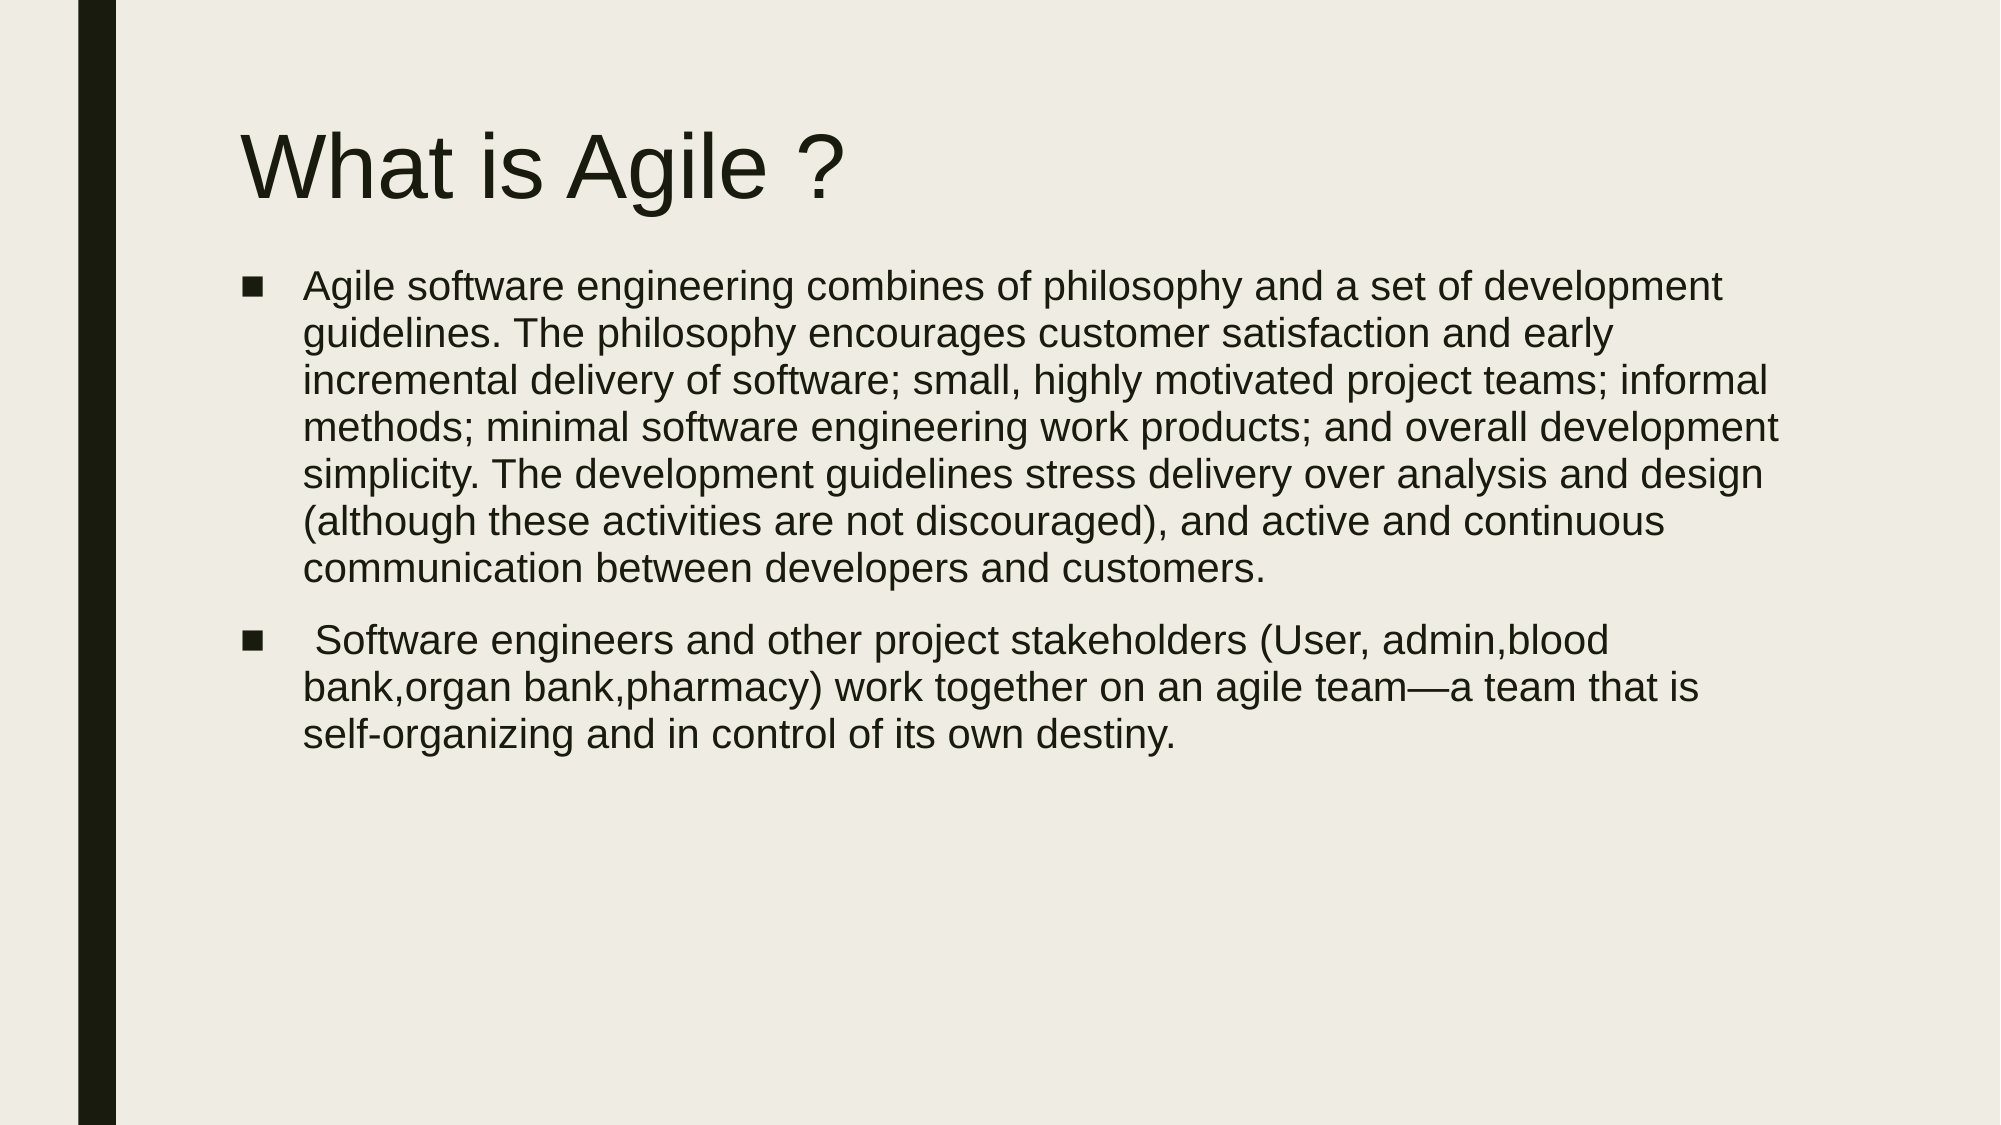

# What is Agile ?
Agile software engineering combines of philosophy and a set of development guidelines. The philosophy encourages customer satisfaction and early incremental delivery of software; small, highly motivated project teams; informal methods; minimal software engineering work products; and overall development simplicity. The development guidelines stress delivery over analysis and design (although these activities are not discouraged), and active and continuous communication between developers and customers.
 Software engineers and other project stakeholders (User, admin,blood bank,organ bank,pharmacy) work together on an agile team—a team that is self-organizing and in control of its own destiny.